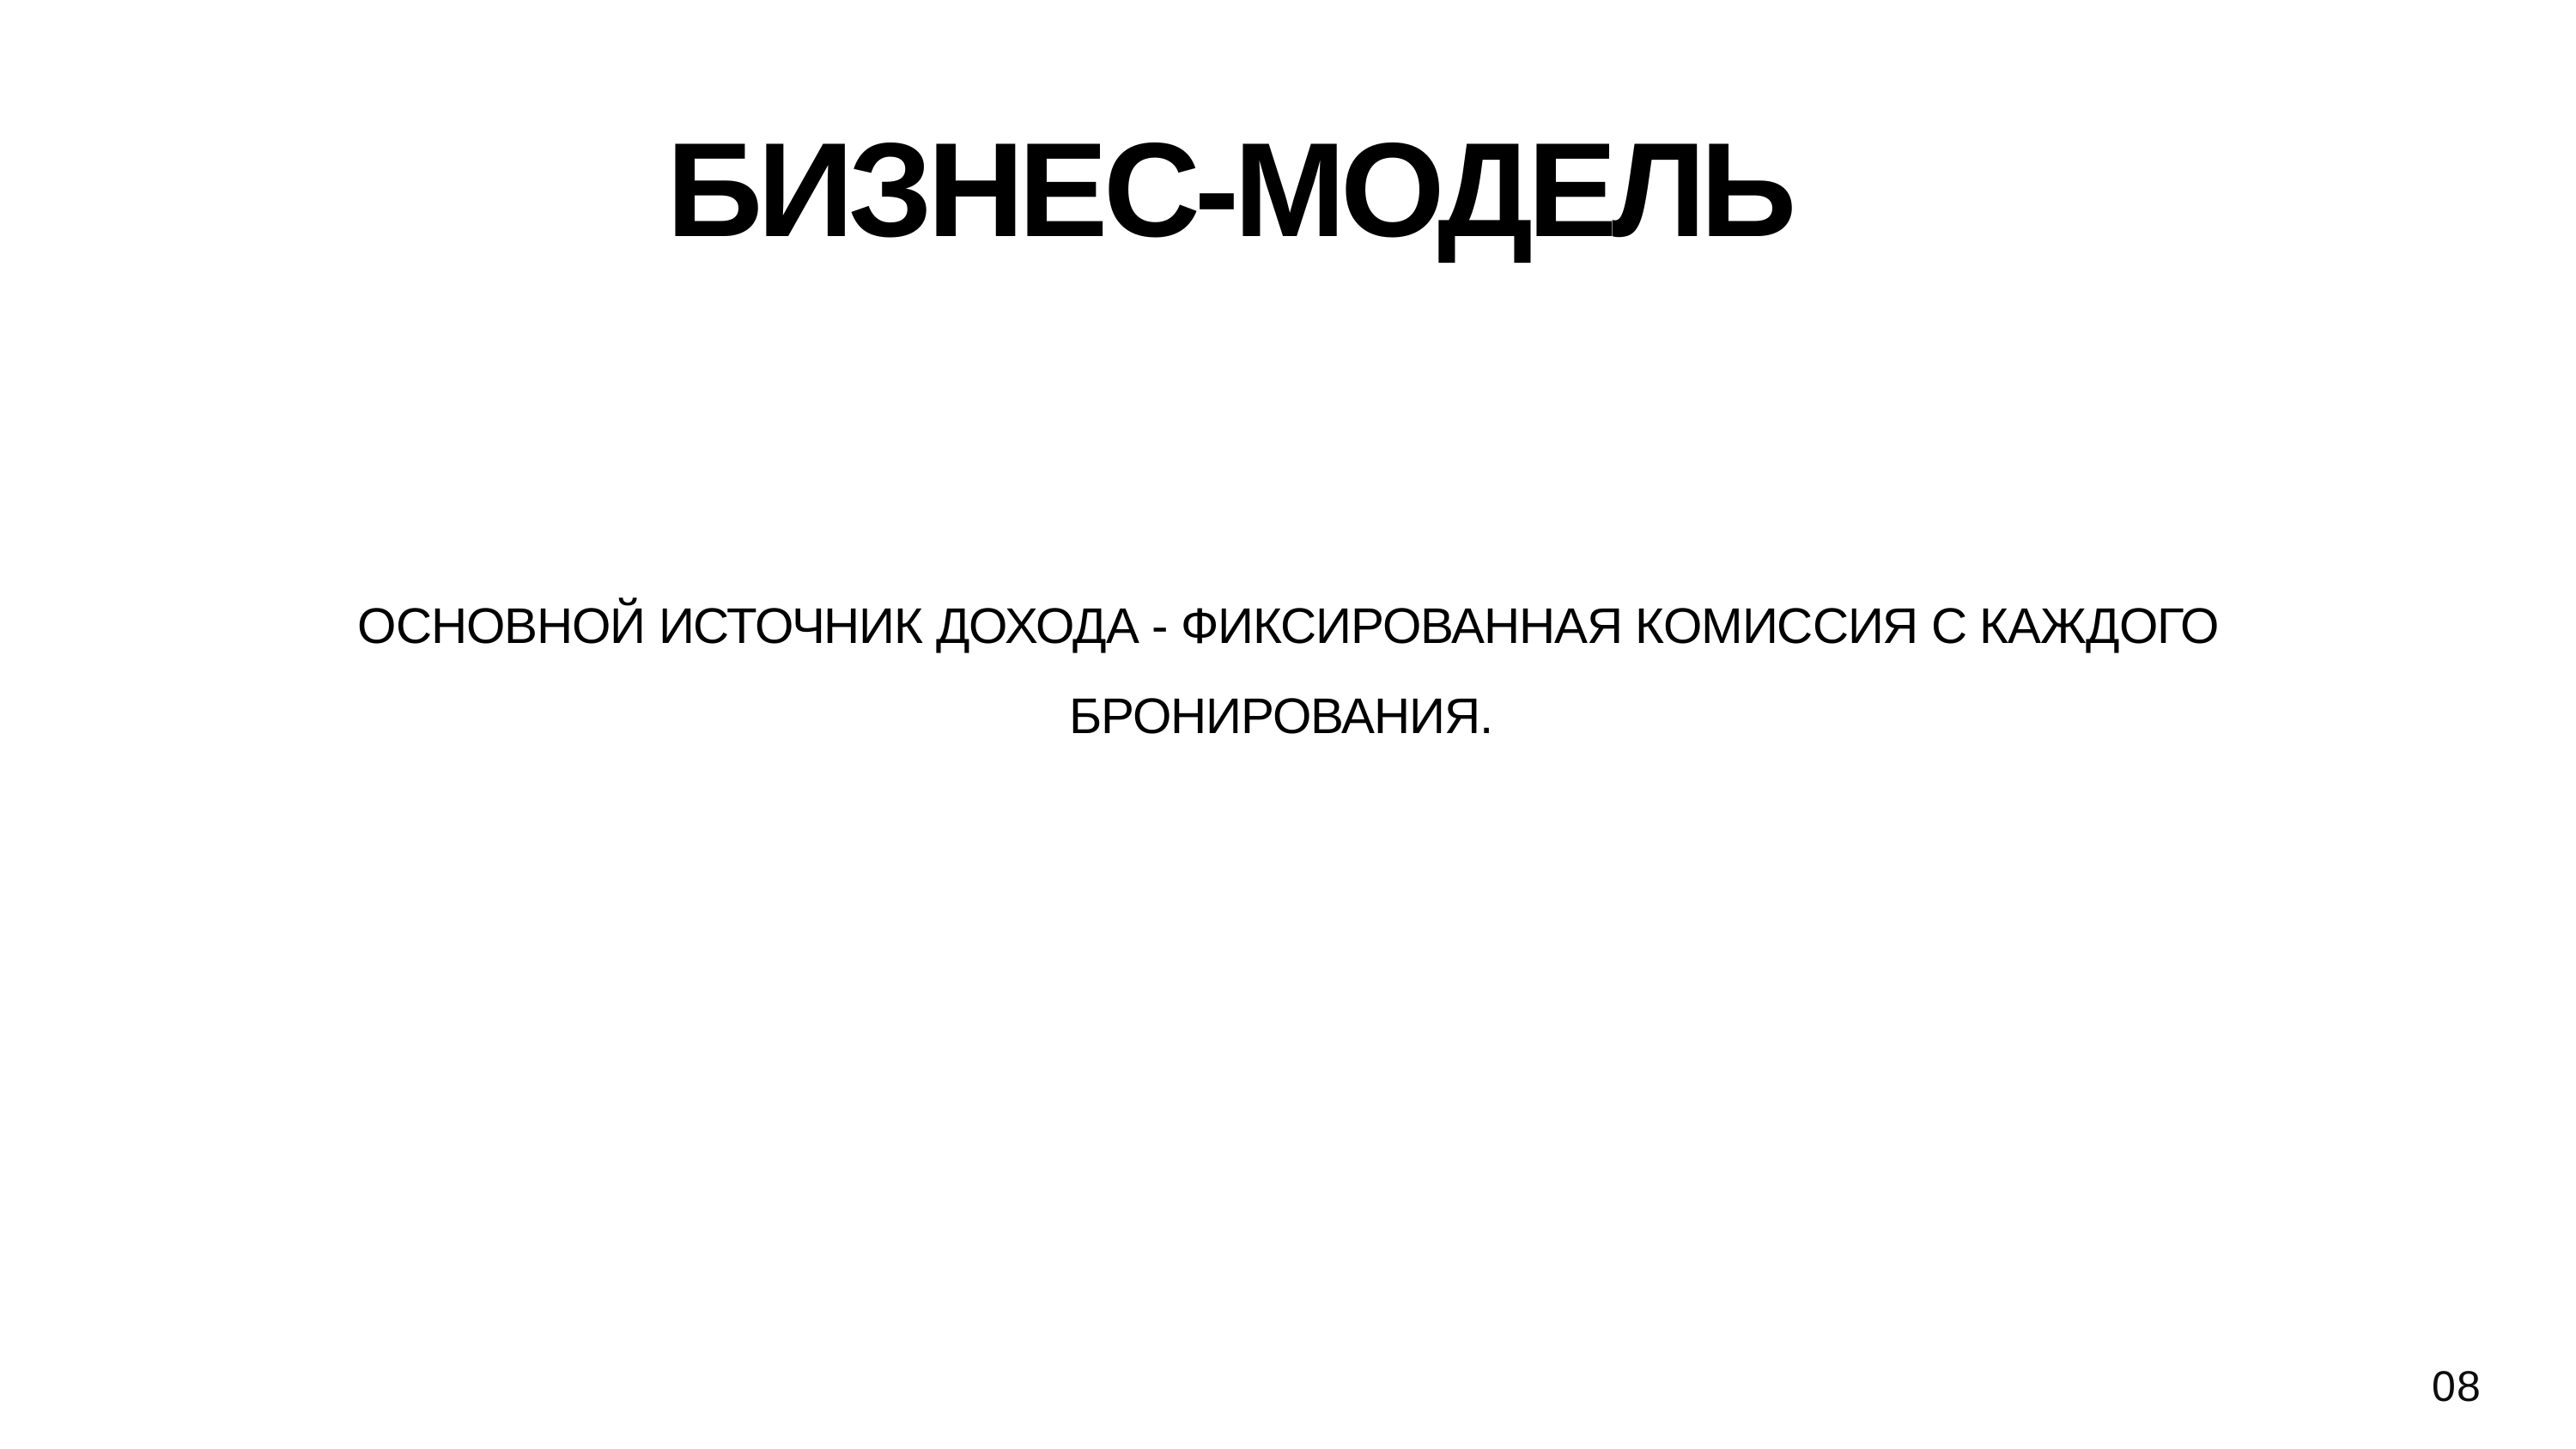

БИЗНЕС-МОДЕЛЬ
ОСНОВНОЙ ИСТОЧНИК ДОХОДА - ФИКСИРОВАННАЯ КОМИССИЯ С КАЖДОГО БРОНИРОВАНИЯ.
08